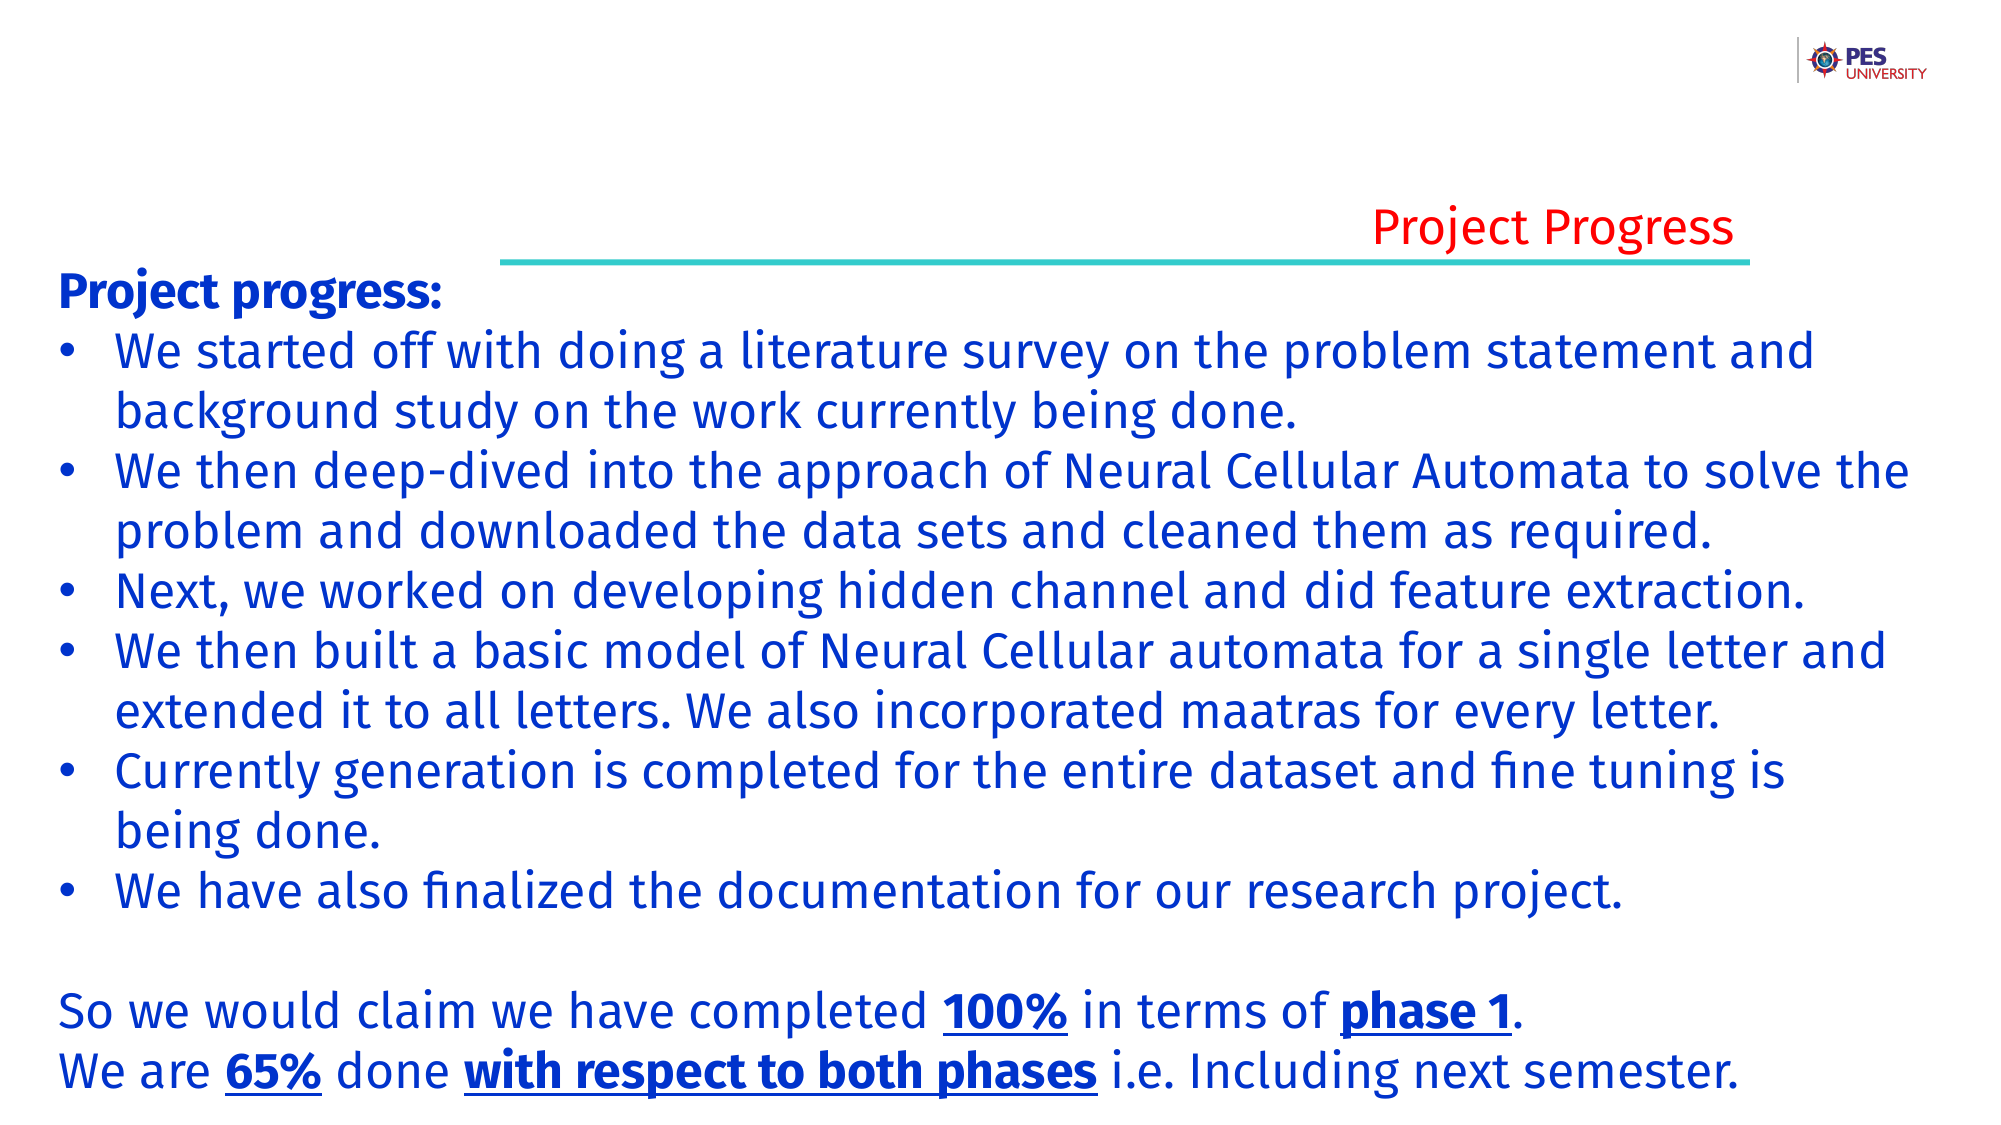

Project Progress
Project progress:
We started off with doing a literature survey on the problem statement and background study on the work currently being done.
We then deep-dived into the approach of Neural Cellular Automata to solve the problem and downloaded the data sets and cleaned them as required.
Next, we worked on developing hidden channel and did feature extraction.
We then built a basic model of Neural Cellular automata for a single letter and extended it to all letters. We also incorporated maatras for every letter.
Currently generation is completed for the entire dataset and fine tuning is being done.
We have also finalized the documentation for our research project.

So we would claim we have completed 100% in terms of phase 1.
We are 65% done with respect to both phases i.e. Including next semester.